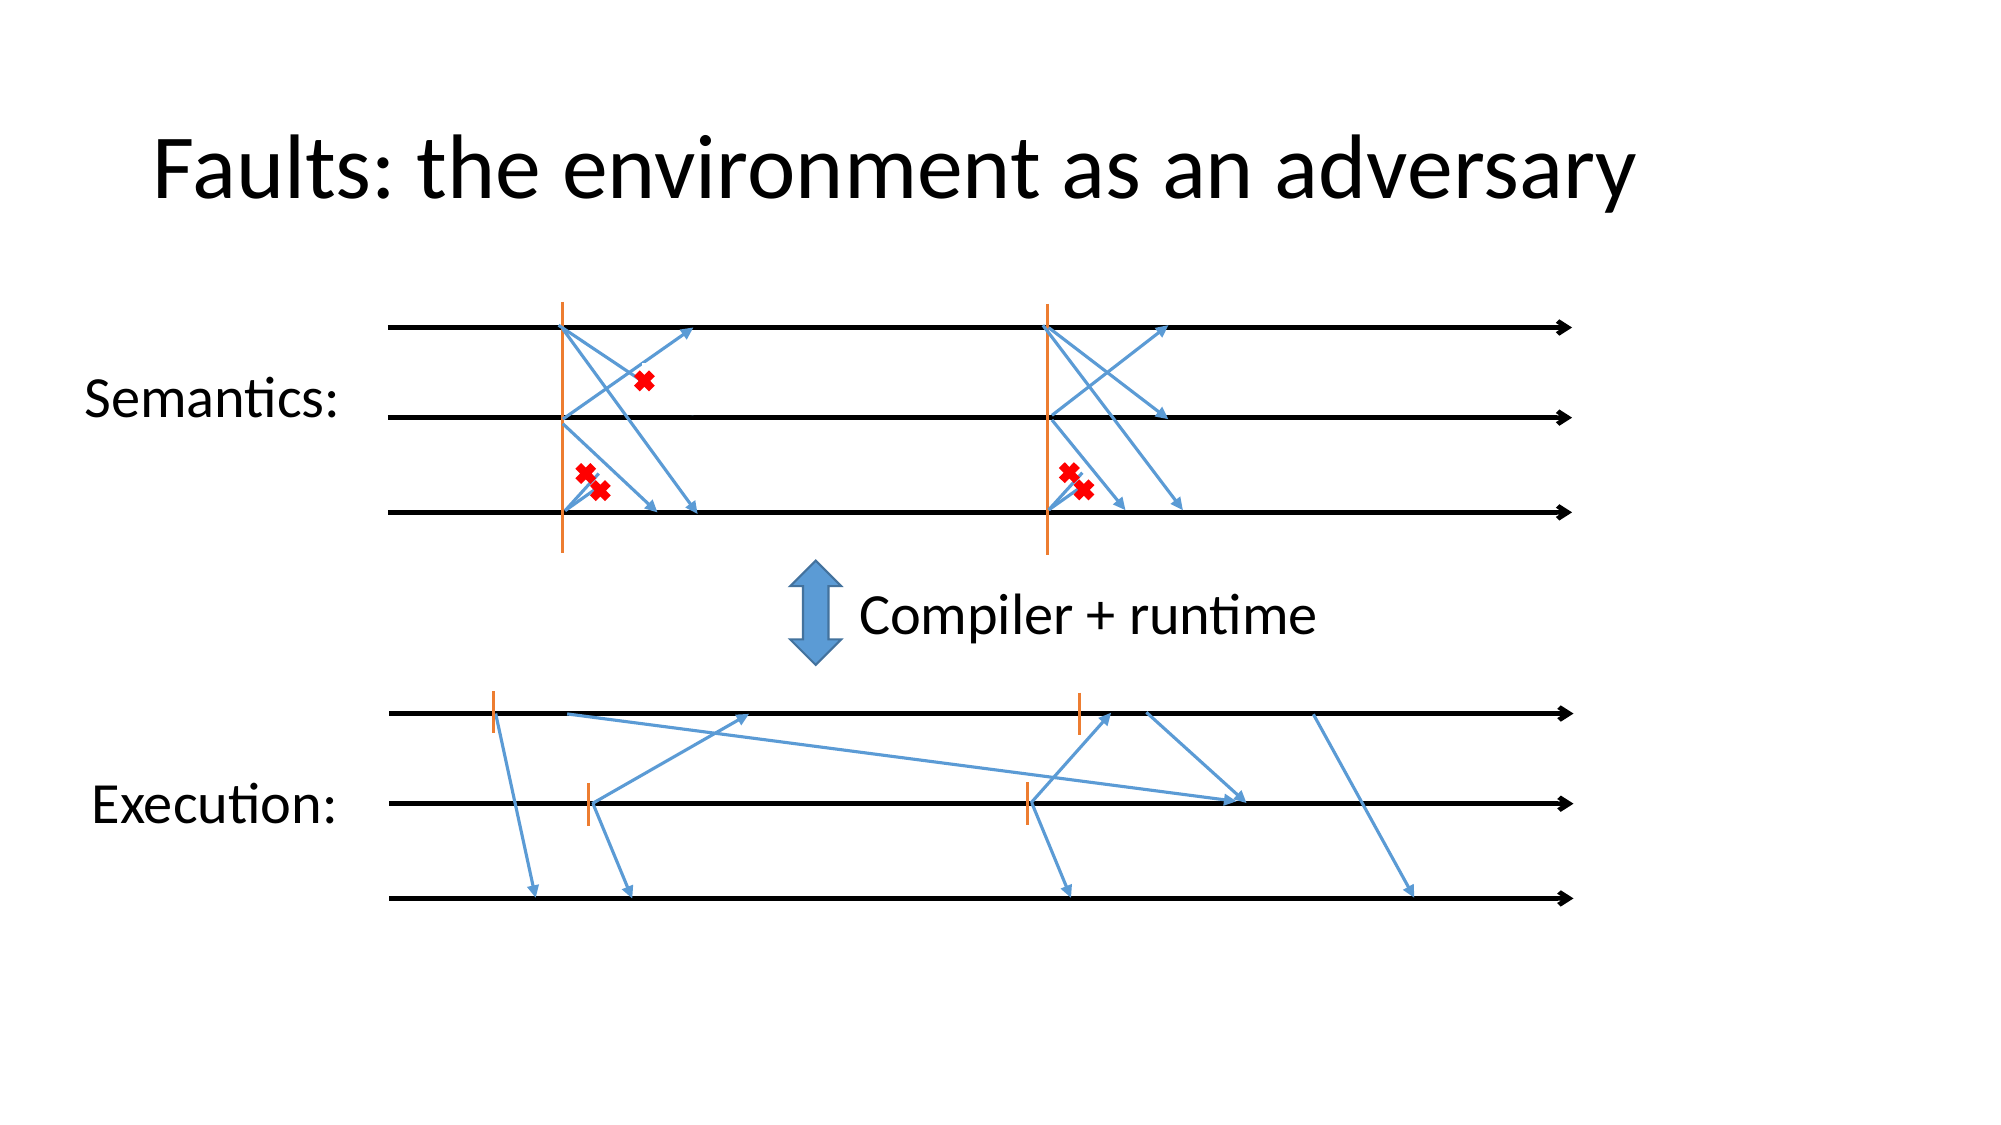

# Faults: the environment as an adversary
Semantics:

Compiler + runtime
Execution: